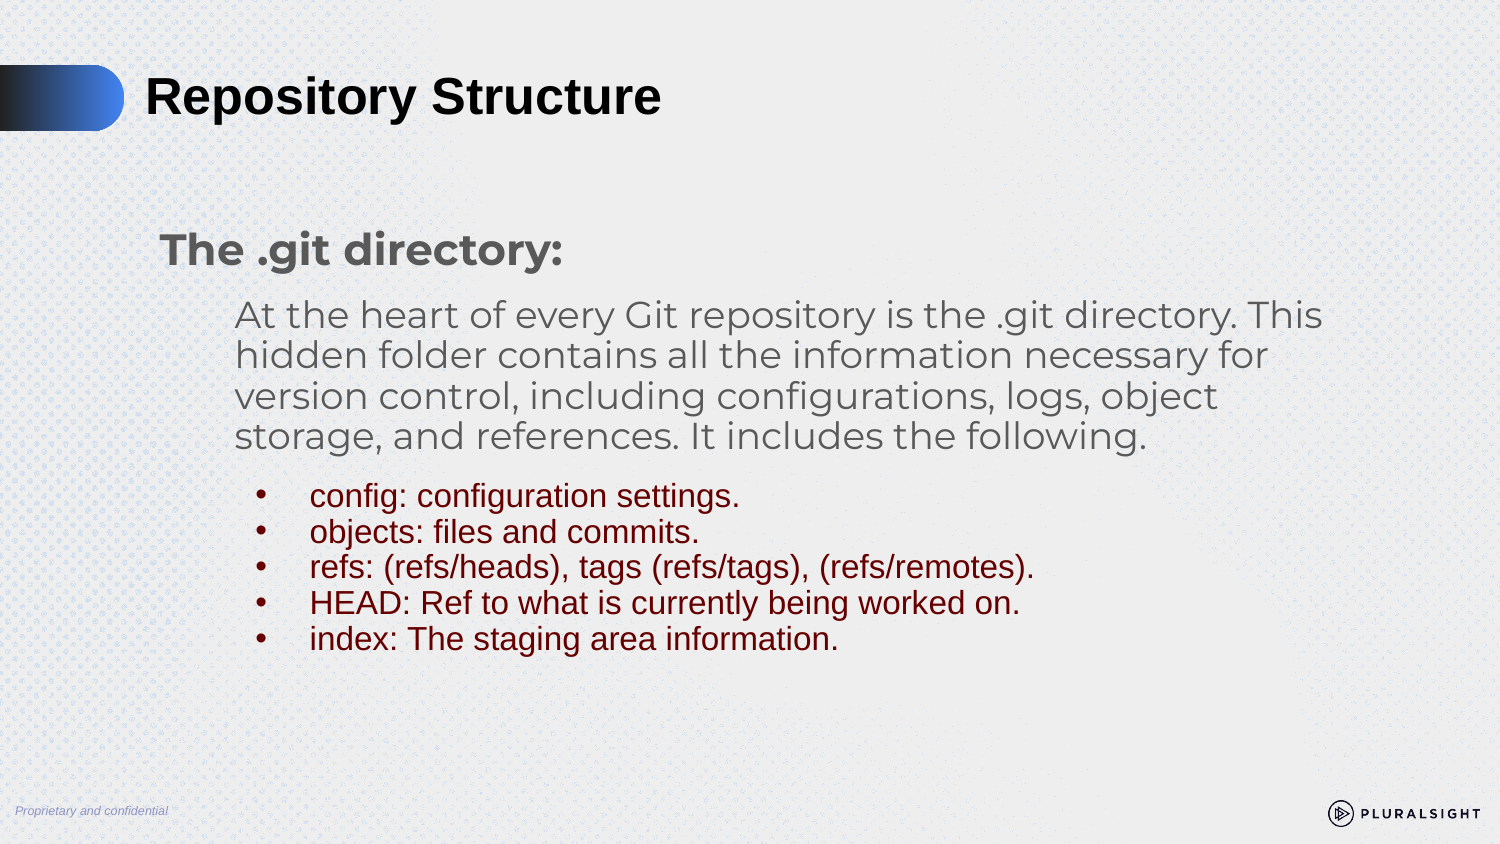

# Repository Structure
The .git directory:
At the heart of every Git repository is the .git directory. This hidden folder contains all the information necessary for version control, including configurations, logs, object storage, and references. It includes the following.
config: configuration settings.
objects: files and commits.
refs: (refs/heads), tags (refs/tags), (refs/remotes).
HEAD: Ref to what is currently being worked on.
index: The staging area information.